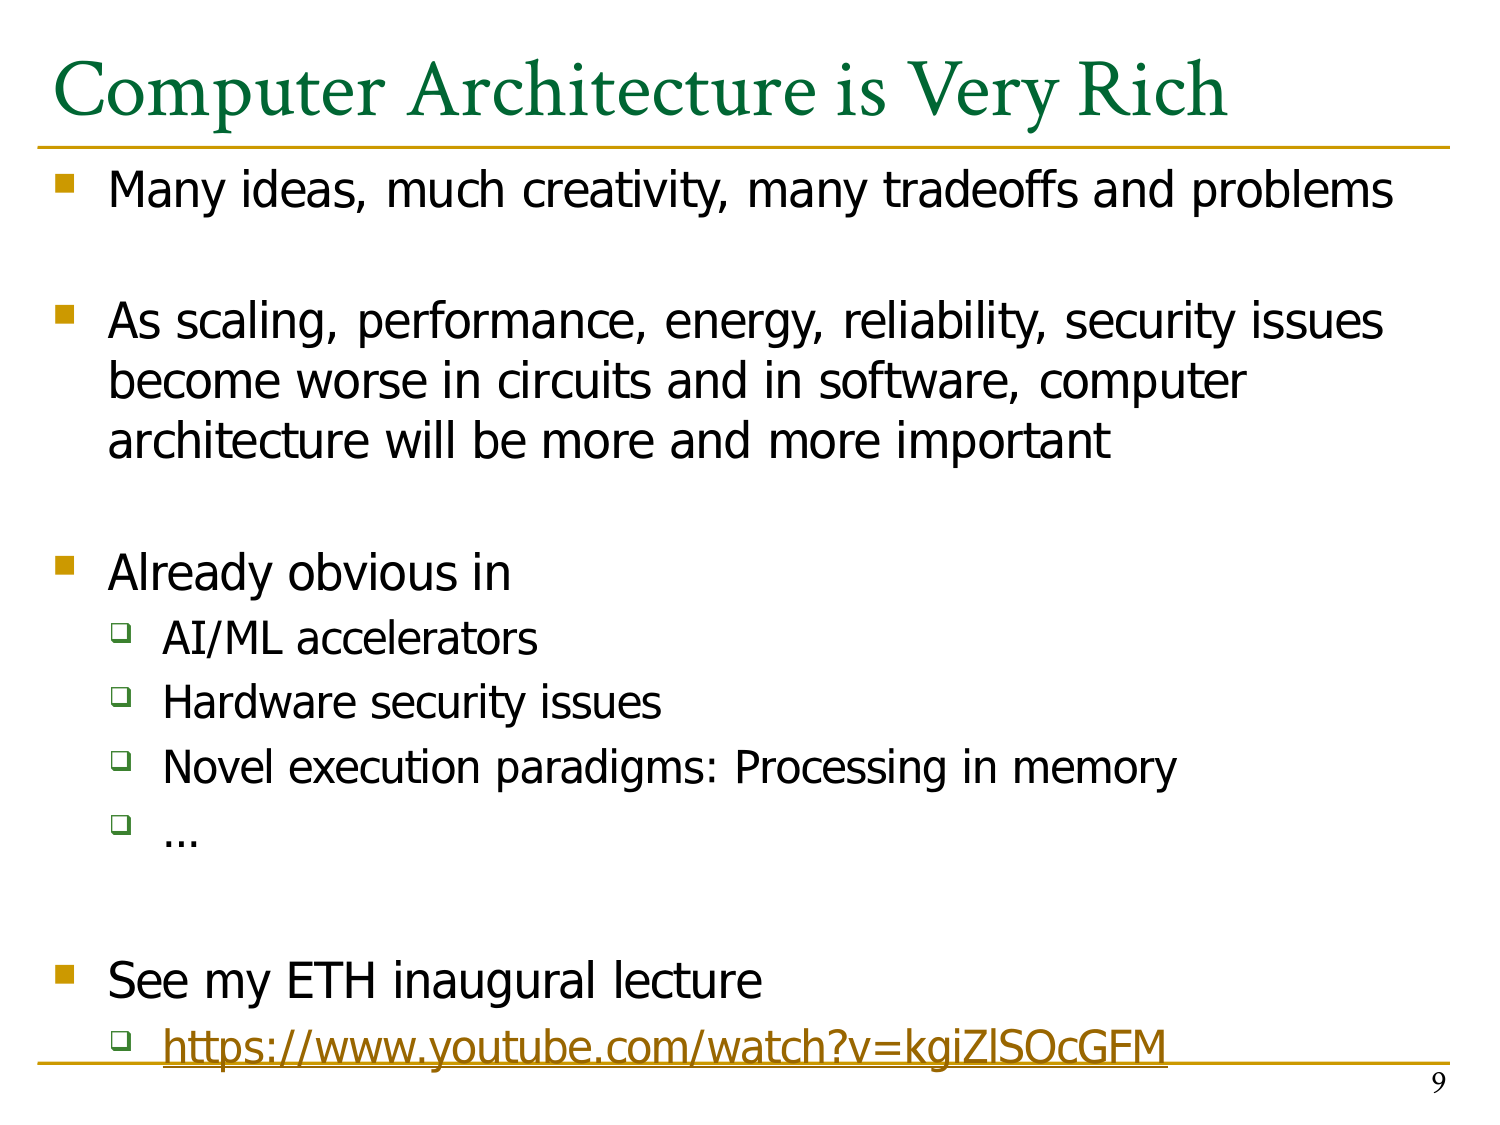

# Computer Architecture is Very Rich
Many ideas, much creativity, many tradeoffs and problems

As scaling, performance, energy, reliability, security issues become worse in circuits and in software, computer architecture will be more and more important

Already obvious in
AI/ML accelerators
Hardware security issues
Novel execution paradigms: Processing in memory
…

See my ETH inaugural lecture
https://www.youtube.com/watch?v=kgiZlSOcGFM
9